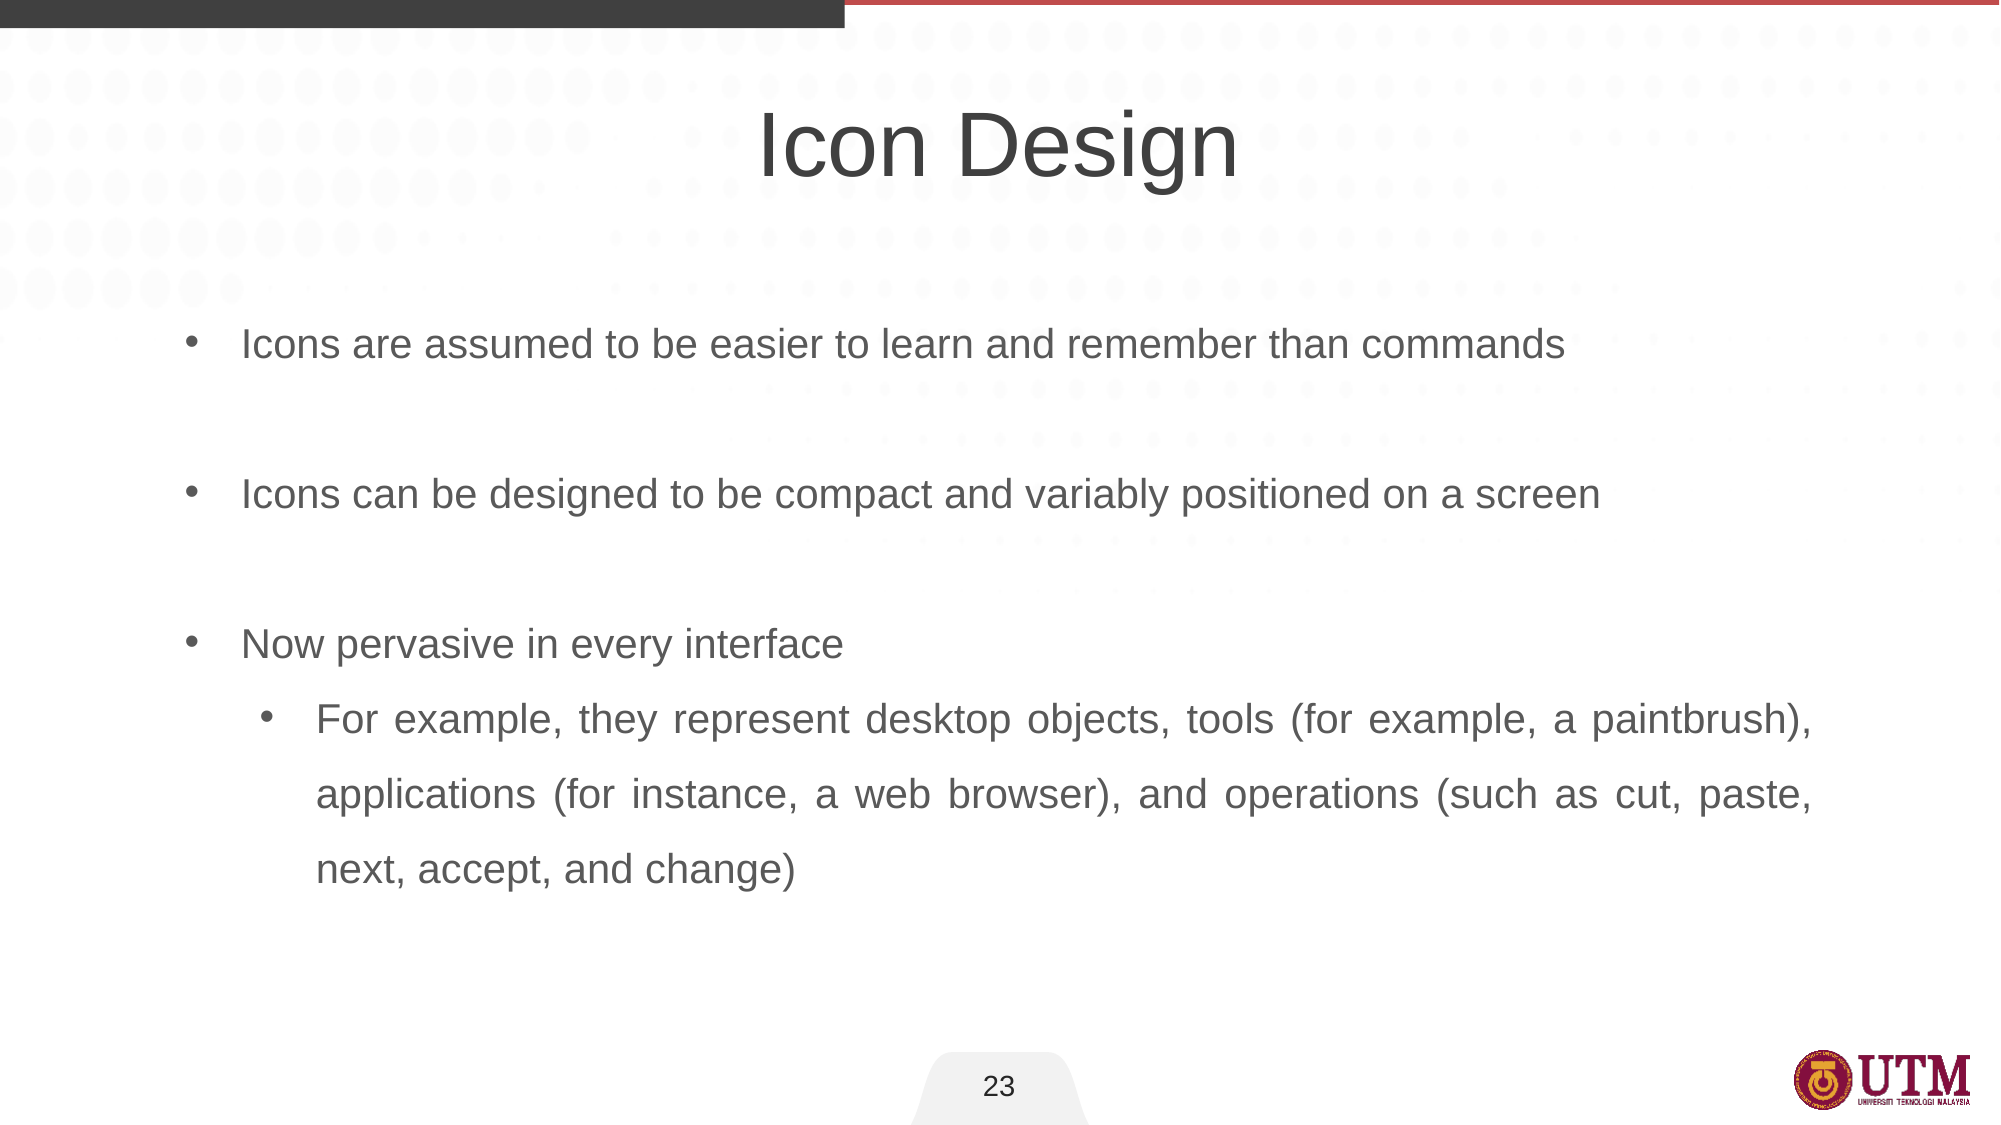

Icon Design
Icons are assumed to be easier to learn and remember than commands

Icons can be designed to be compact and variably positioned on a screen

Now pervasive in every interface
For example, they represent desktop objects, tools (for example, a paintbrush), applications (for instance, a web browser), and operations (such as cut, paste, next, accept, and change)

23